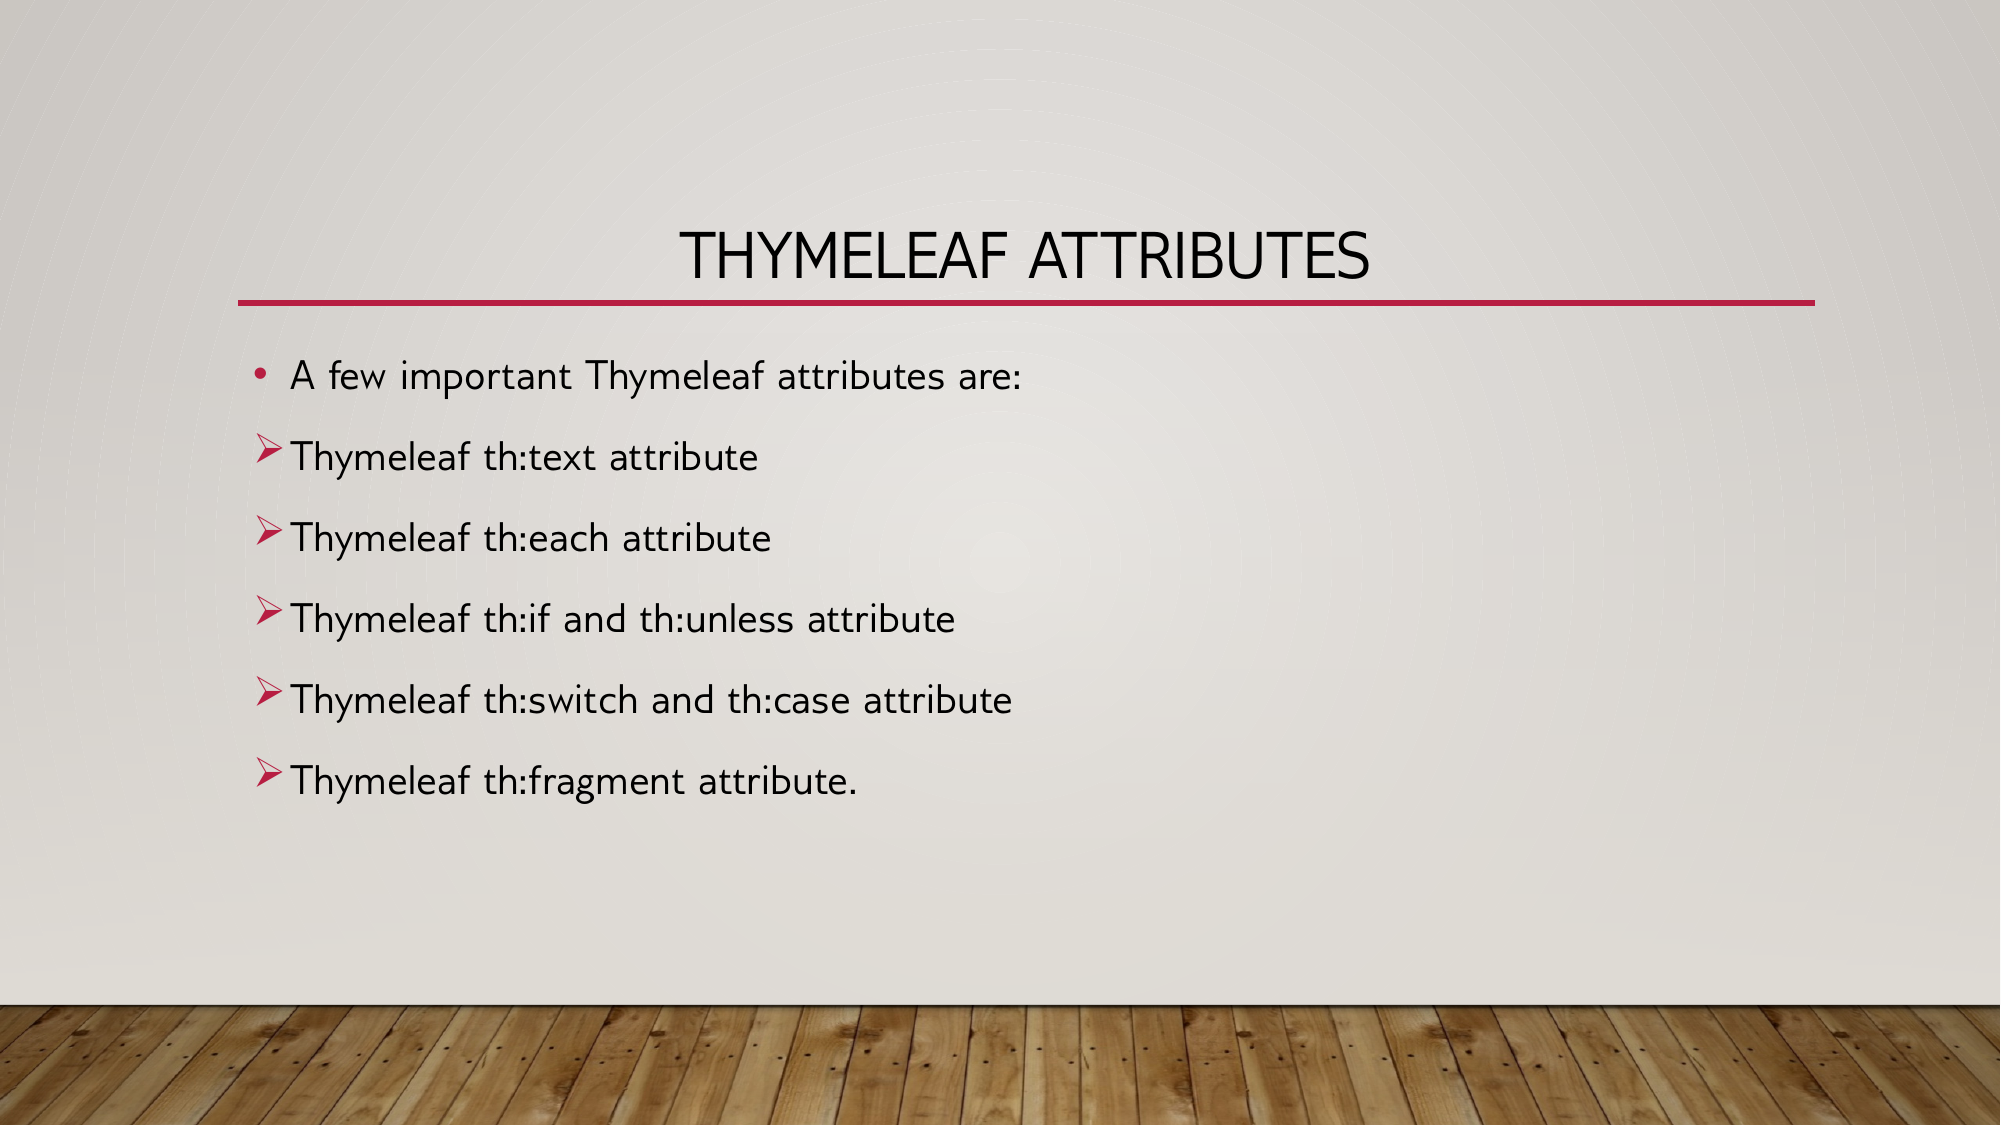

# THYMELEAF ATTRIBUTES
A few important Thymeleaf attributes are:
Thymeleaf th:text attribute
Thymeleaf th:each attribute
Thymeleaf th:if and th:unless attribute
Thymeleaf th:switch and th:case attribute
Thymeleaf th:fragment attribute.